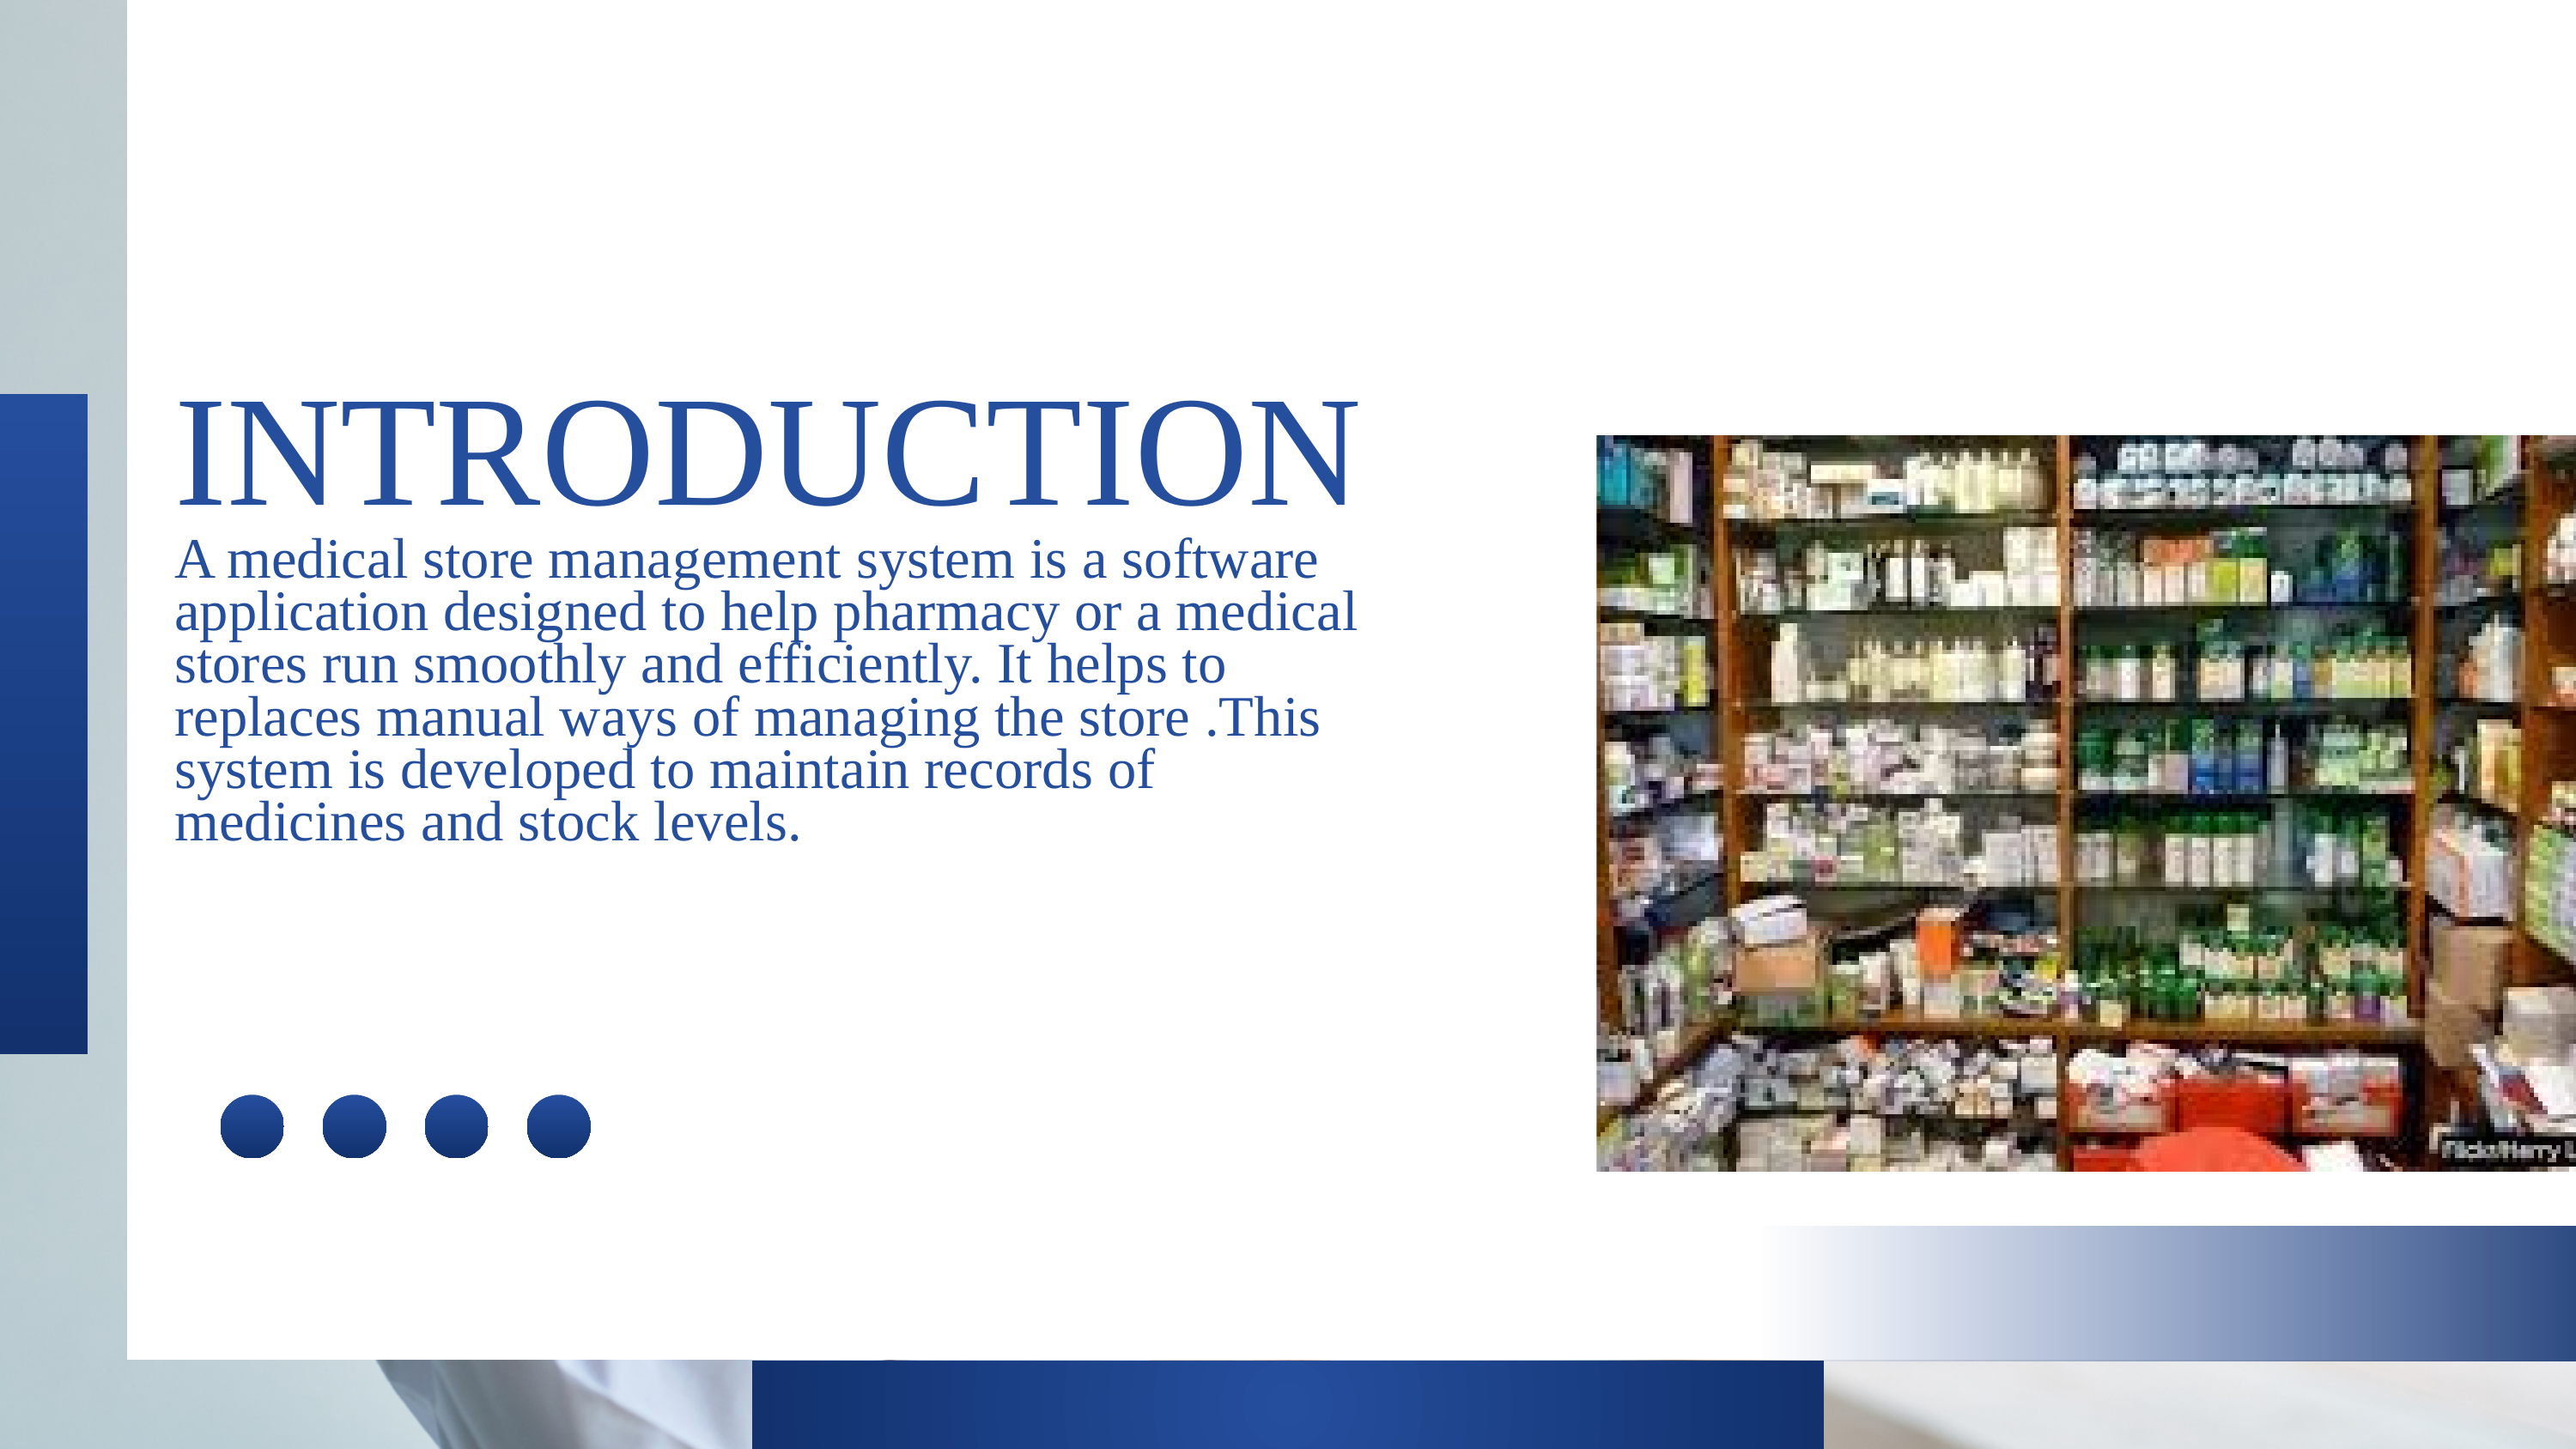

INTRODUCTION
A medical store management system is a software application designed to help pharmacy or a medical stores run smoothly and efficiently. It helps to replaces manual ways of managing the store .This system is developed to maintain records of medicines and stock levels.